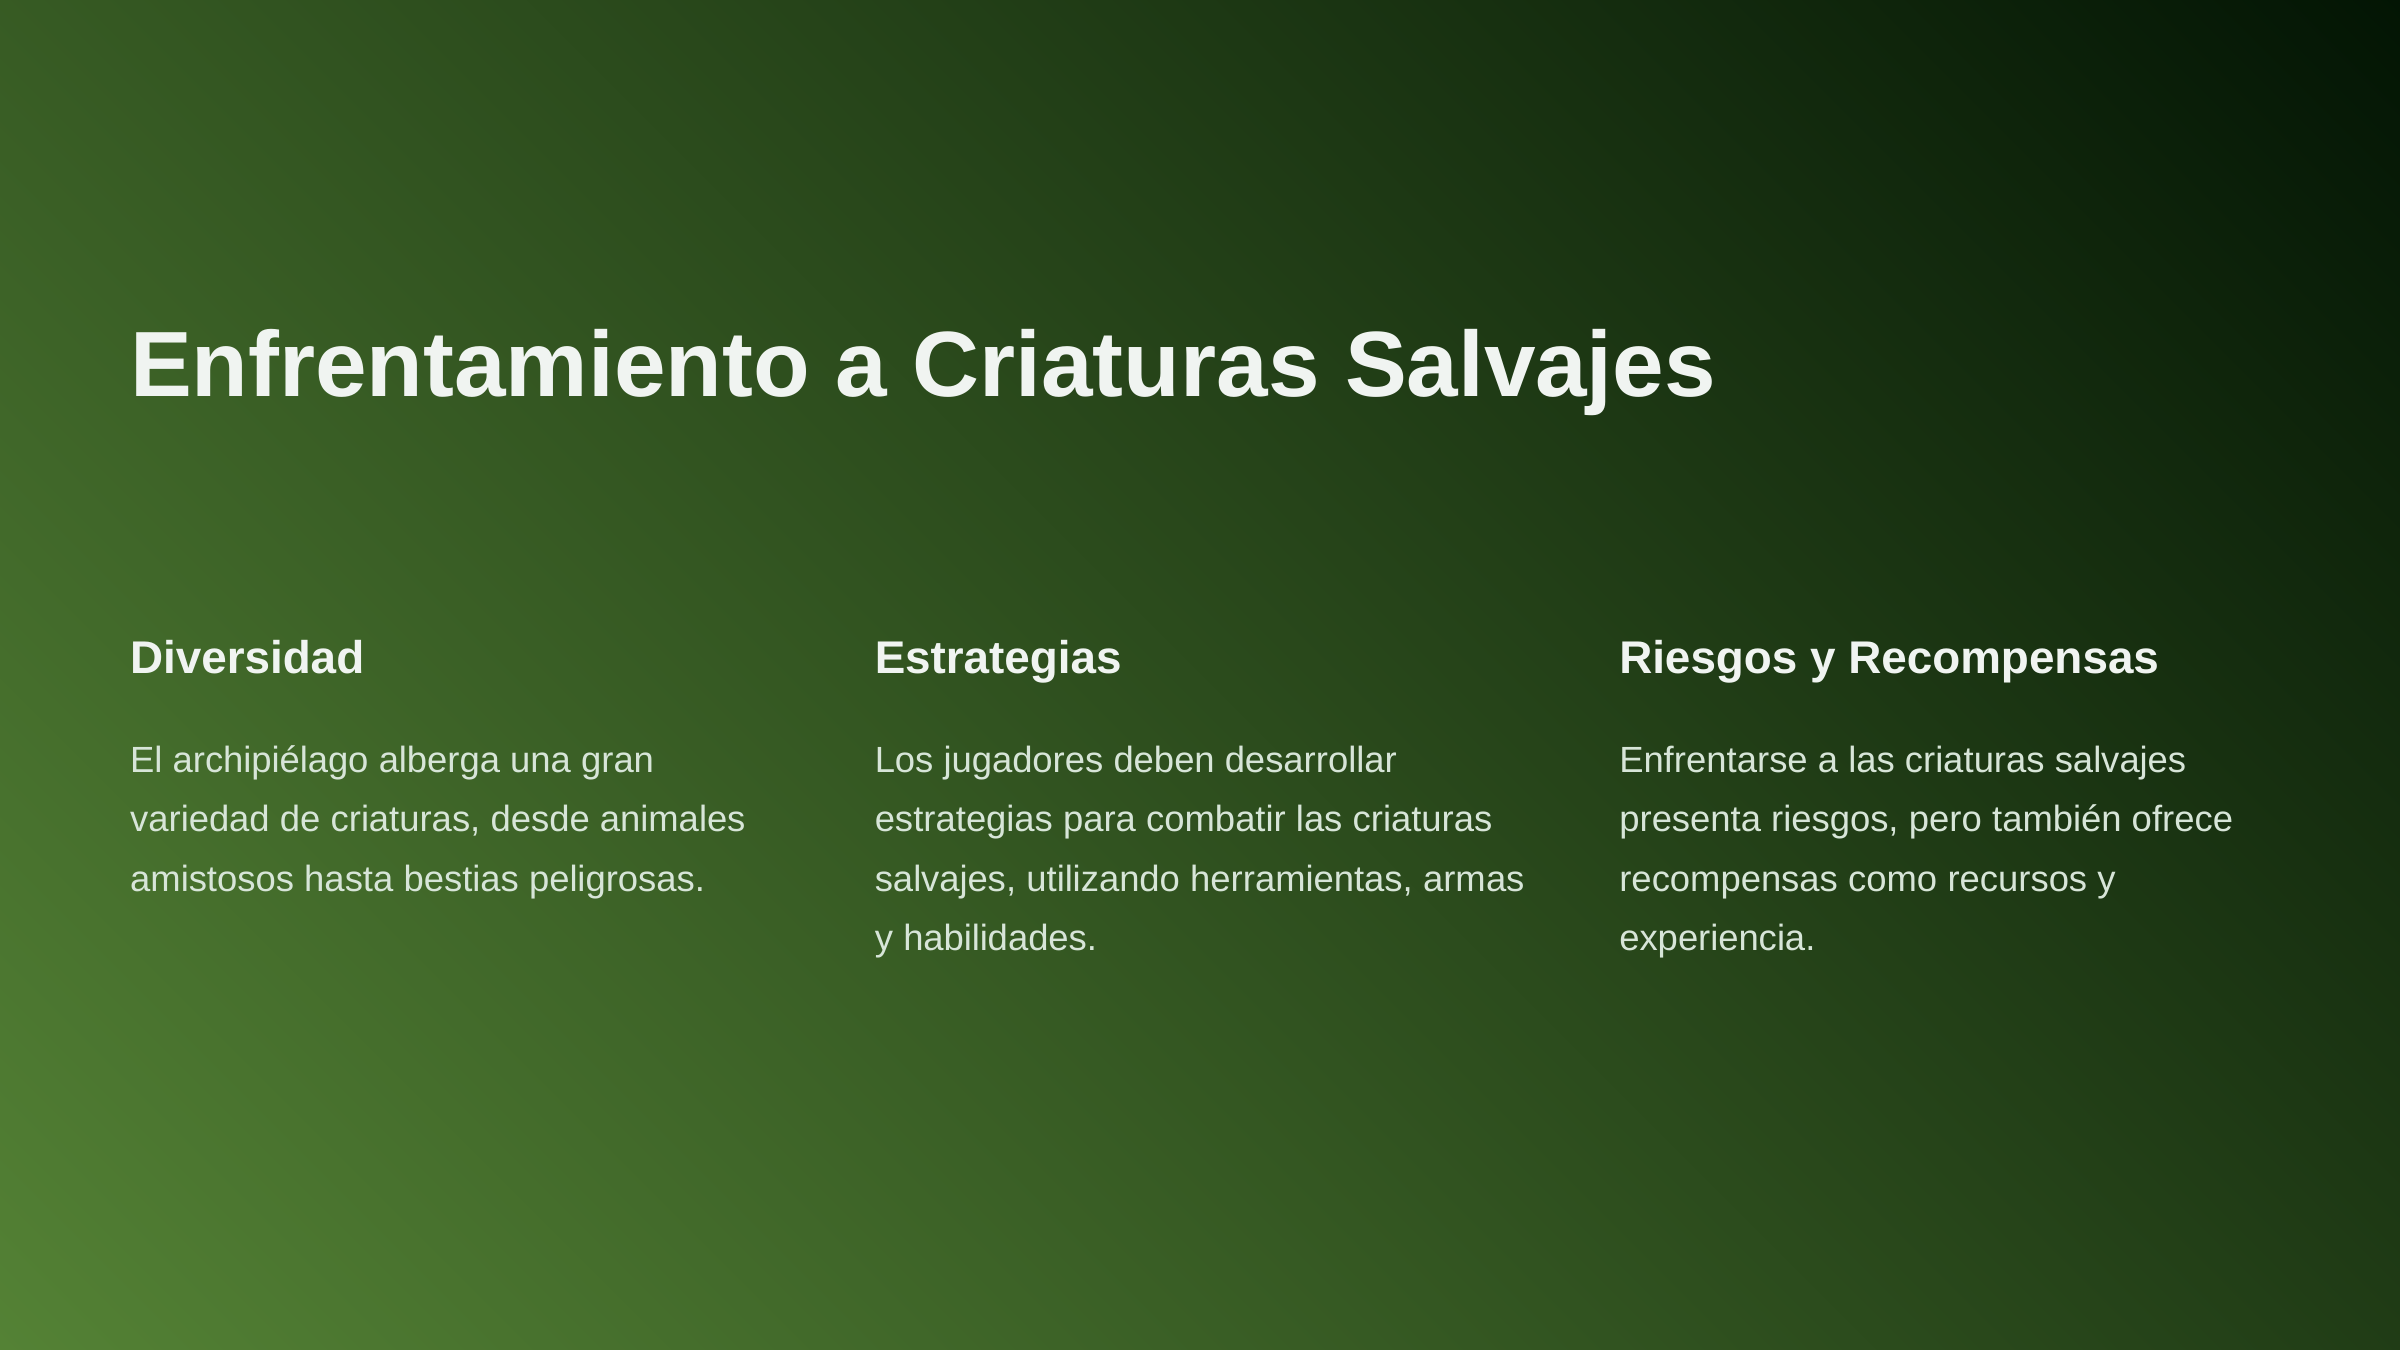

Enfrentamiento a Criaturas Salvajes
Diversidad
Estrategias
Riesgos y Recompensas
El archipiélago alberga una gran variedad de criaturas, desde animales amistosos hasta bestias peligrosas.
Los jugadores deben desarrollar estrategias para combatir las criaturas salvajes, utilizando herramientas, armas y habilidades.
Enfrentarse a las criaturas salvajes presenta riesgos, pero también ofrece recompensas como recursos y experiencia.